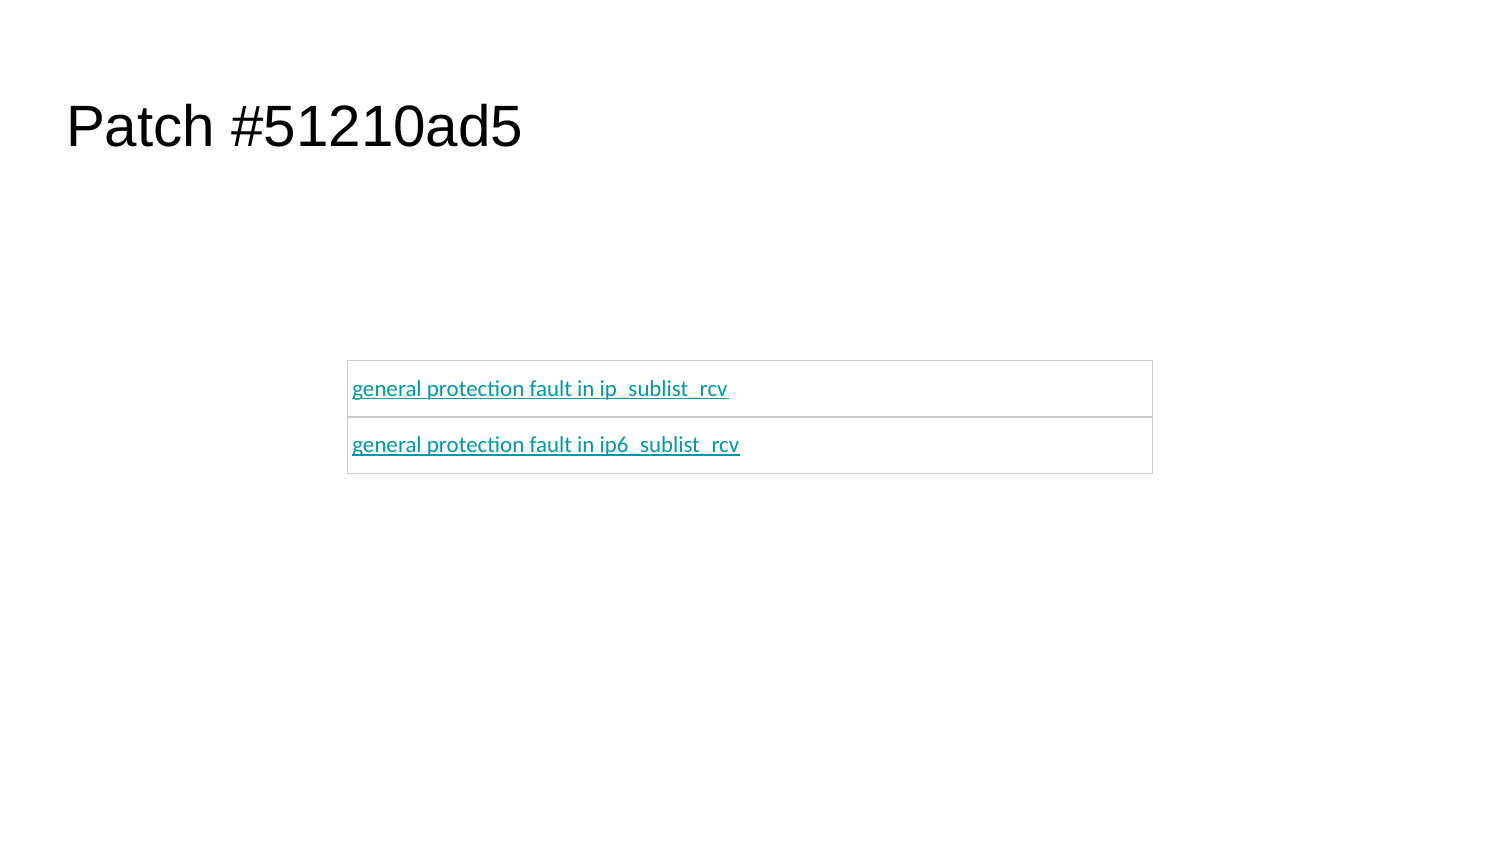

# Patch #51210ad5
| general protection fault in ip\_sublist\_rcv |
| --- |
| general protection fault in ip6\_sublist\_rcv |